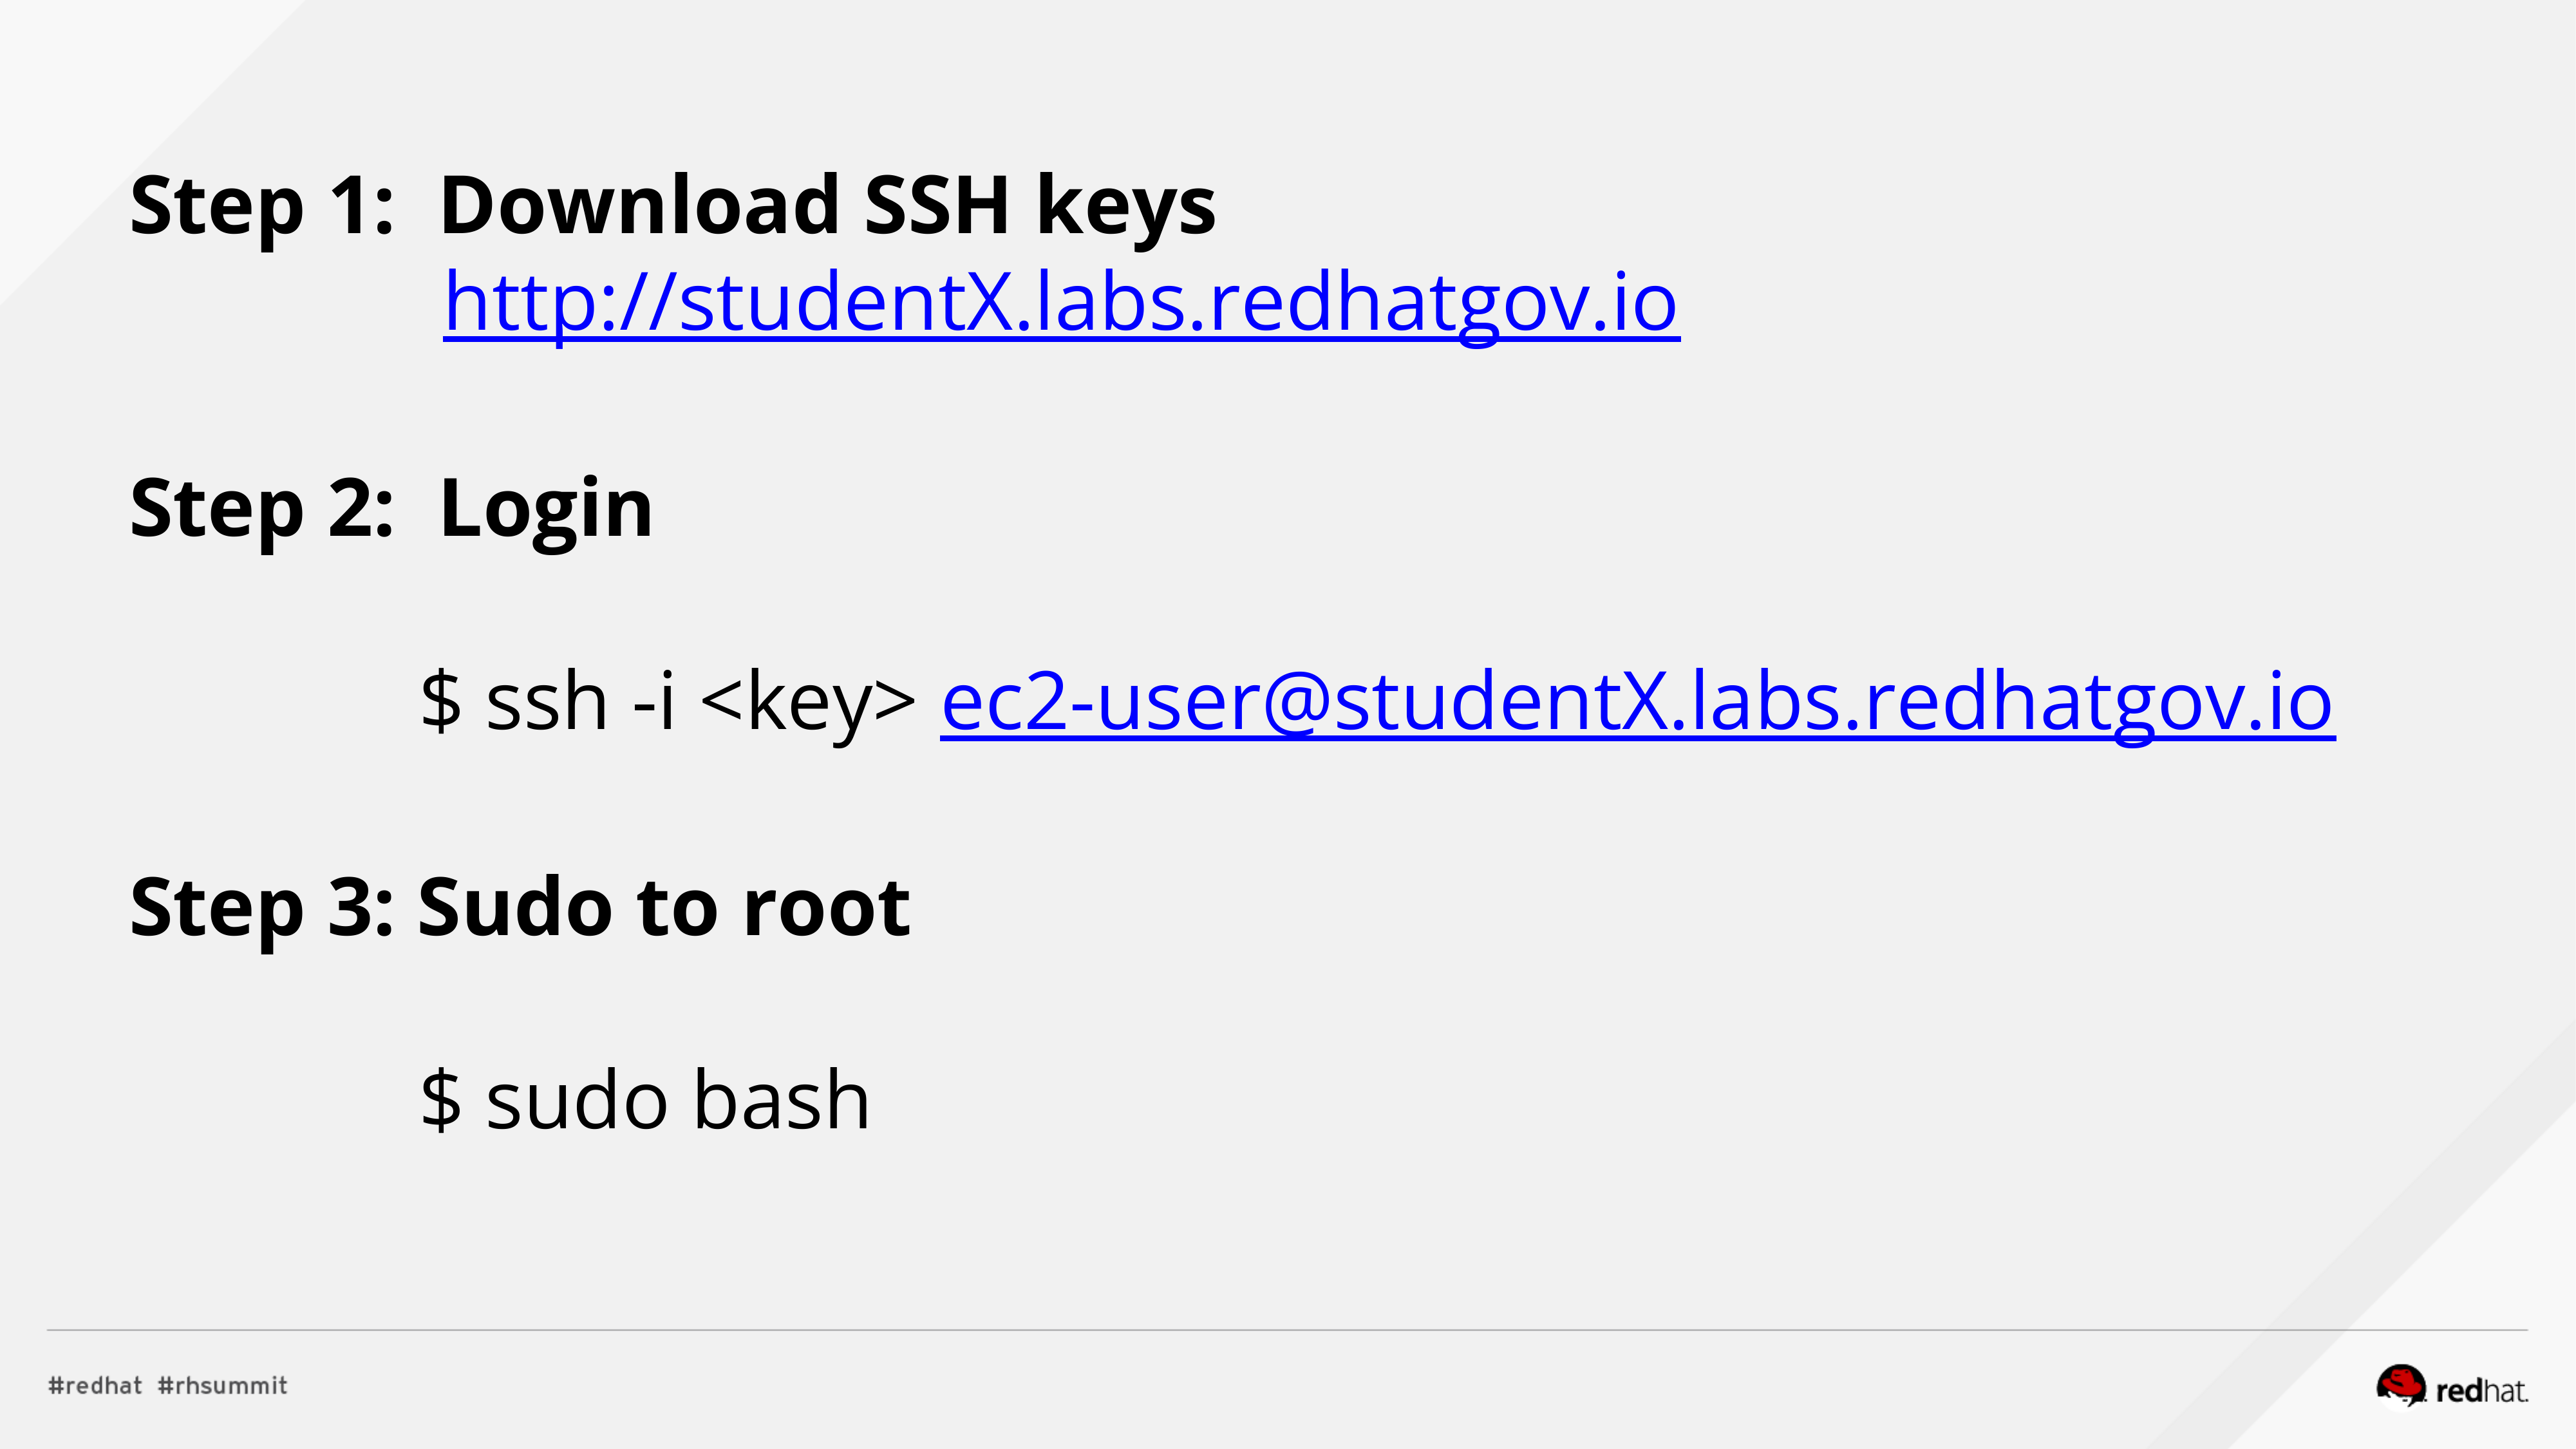

Step 1:  Download SSH keys
               http://studentX.labs.redhatgov.io
Step 2:  Login
 			$ ssh -i <key> ec2-user@studentX.labs.redhatgov.io
Step 3: Sudo to root
			$ sudo bash